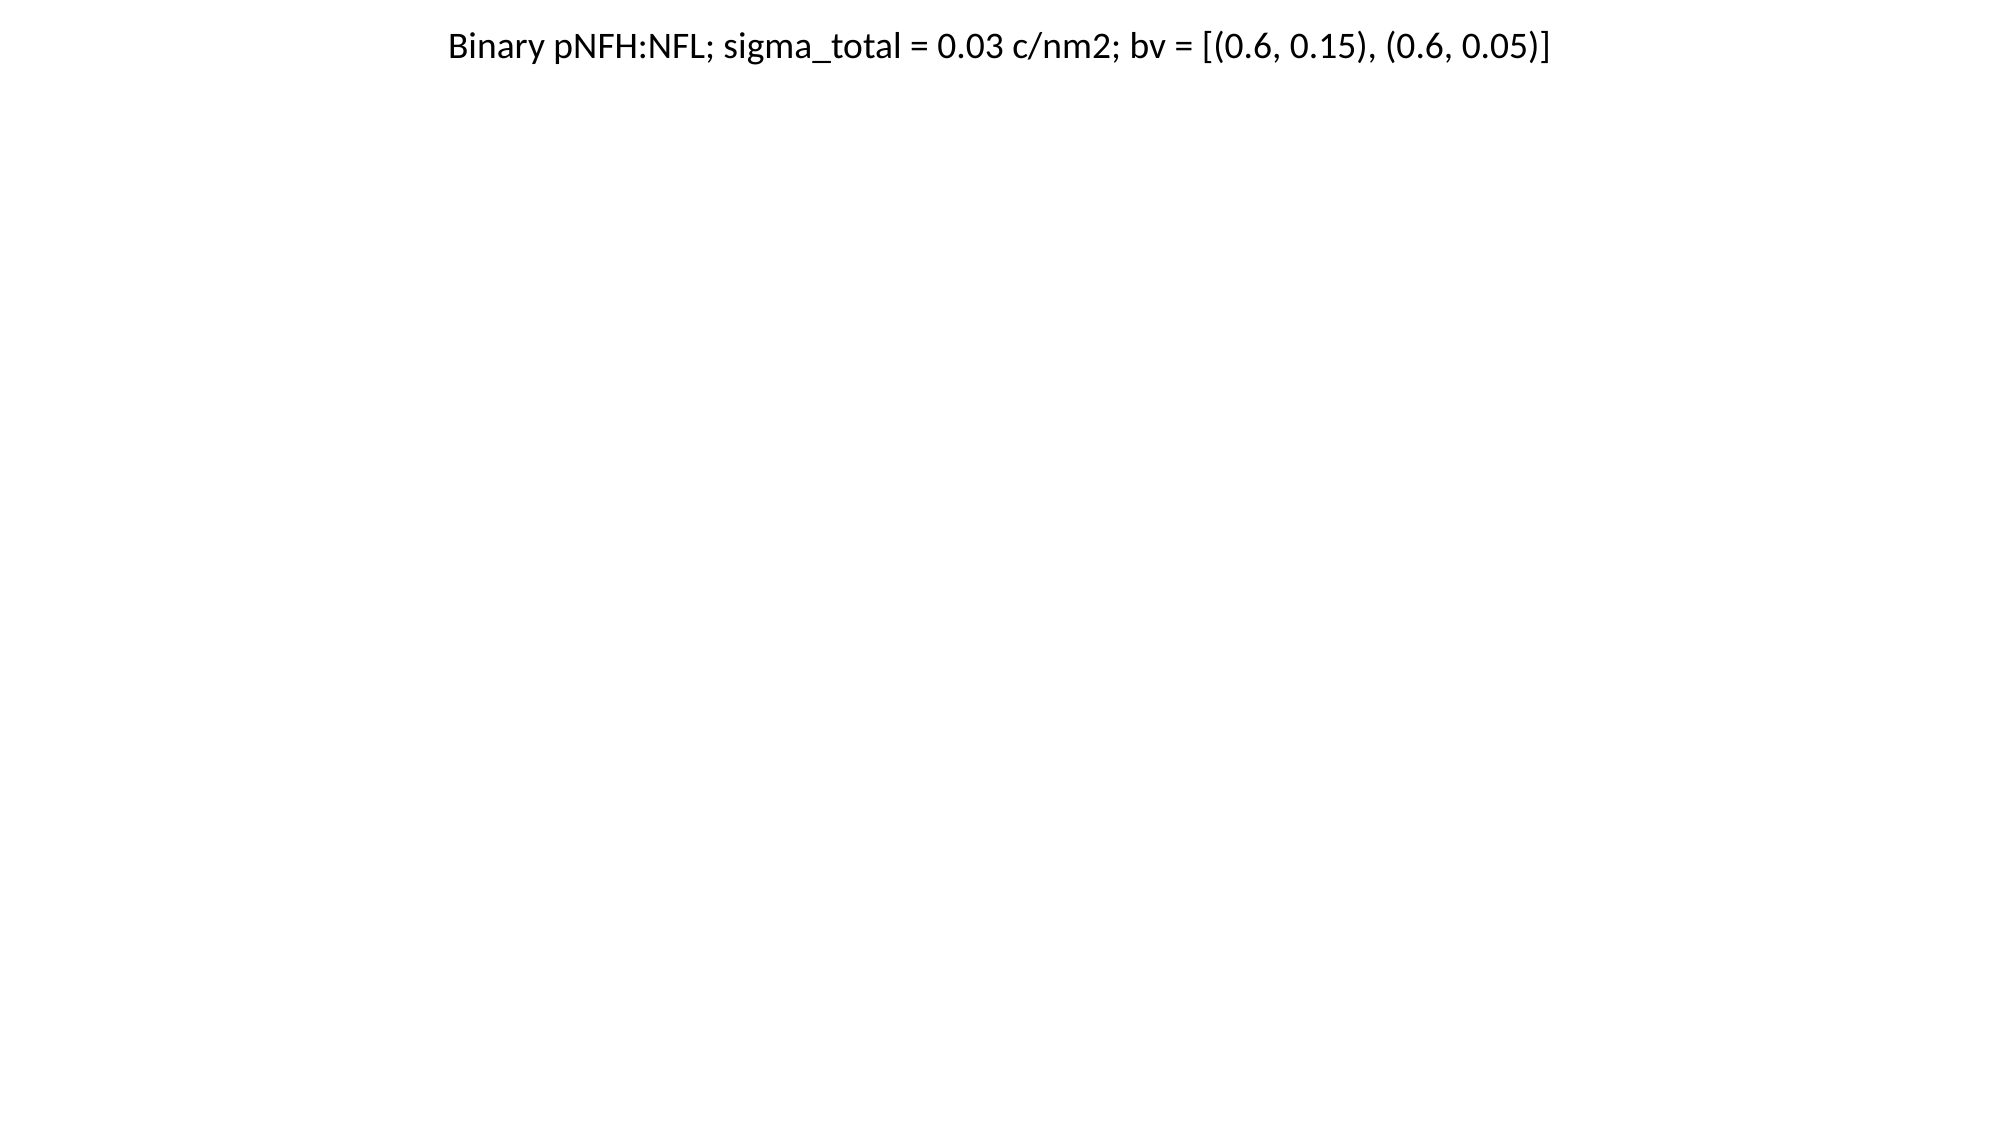

Binary pNFH:NFL; sigma_total = 0.03 c/nm2; bv = [(0.6, 0.15), (0.6, 0.05)]